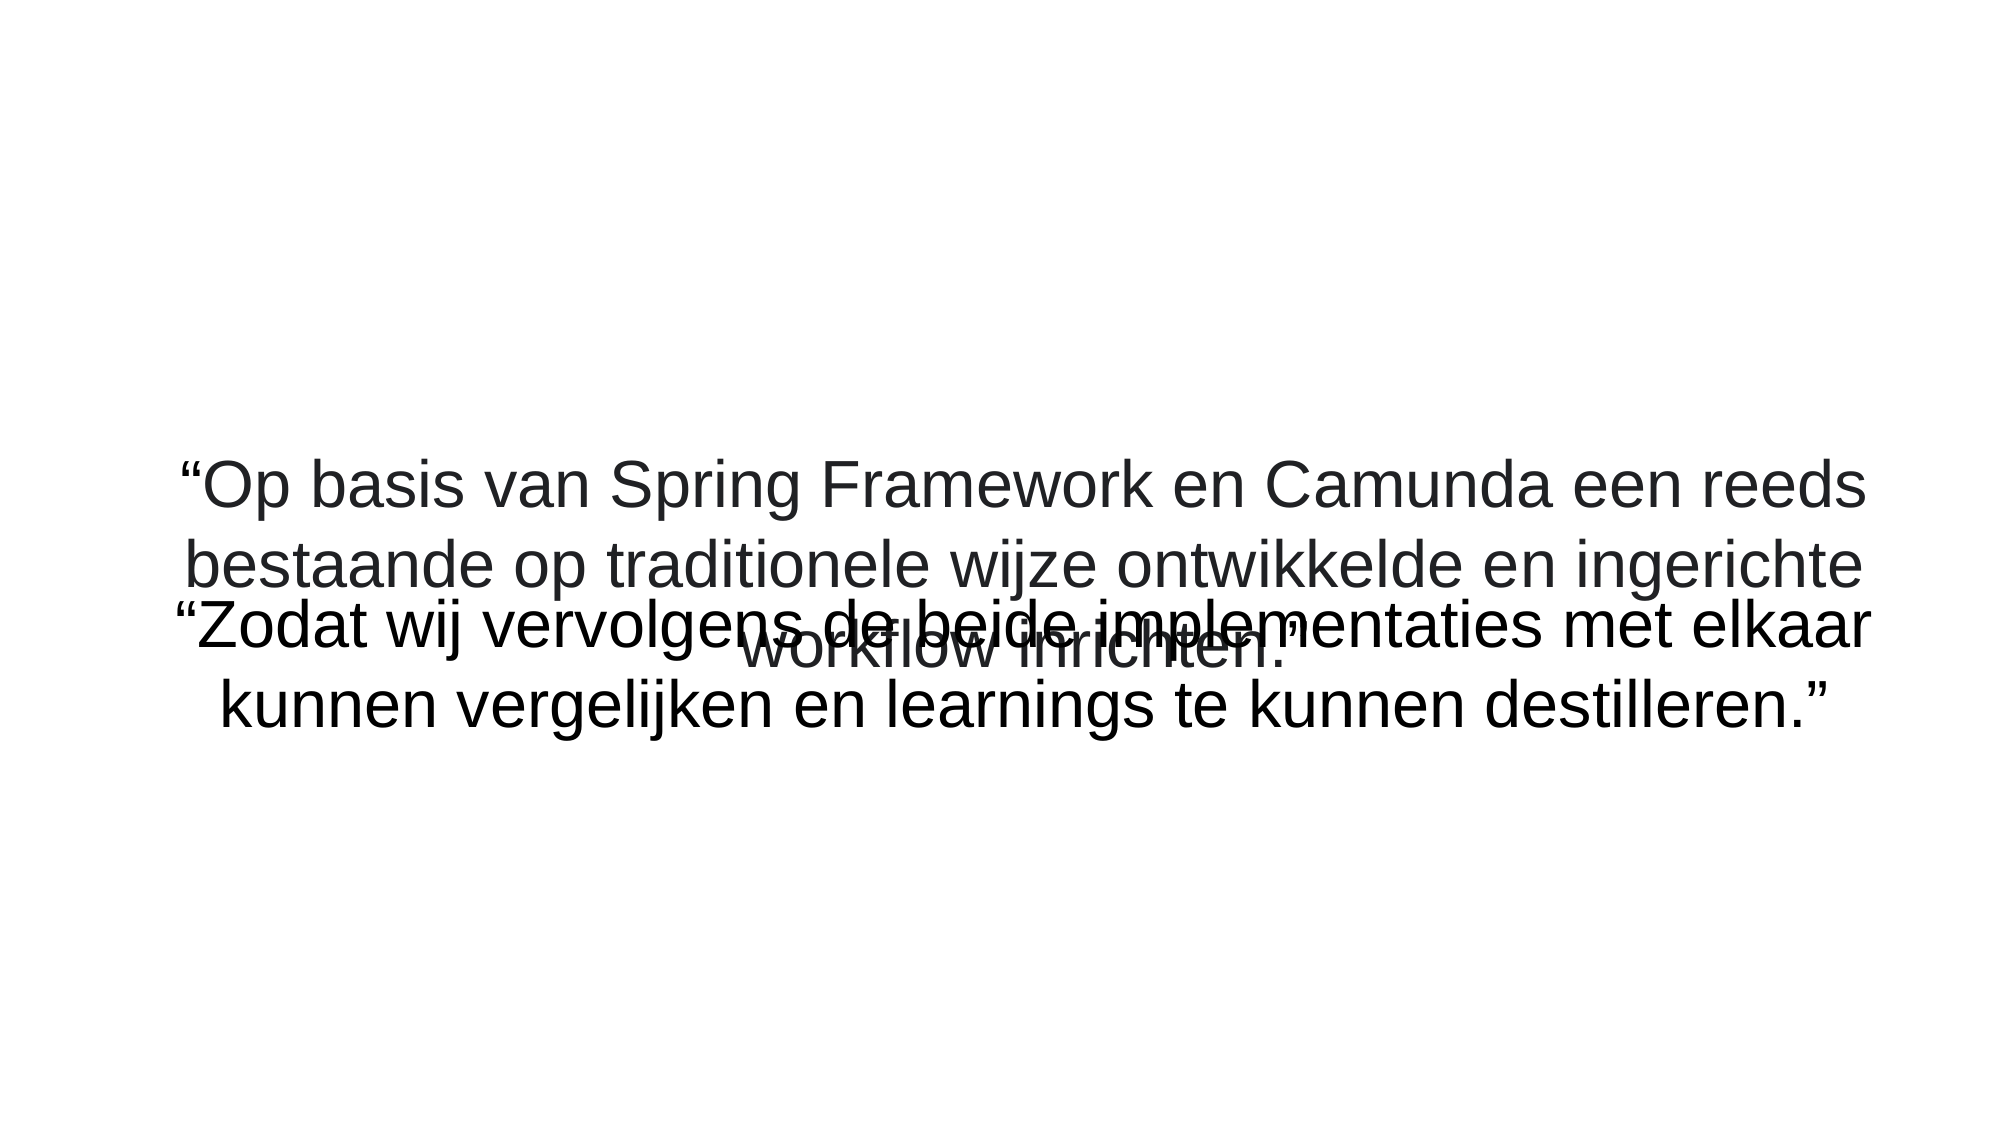

“Op basis van Spring Framework en Camunda een reeds bestaande op traditionele wijze ontwikkelde en ingerichte workflow inrichten.”
“Zodat wij vervolgens de beide implementaties met elkaar kunnen vergelijken en learnings te kunnen destilleren.”